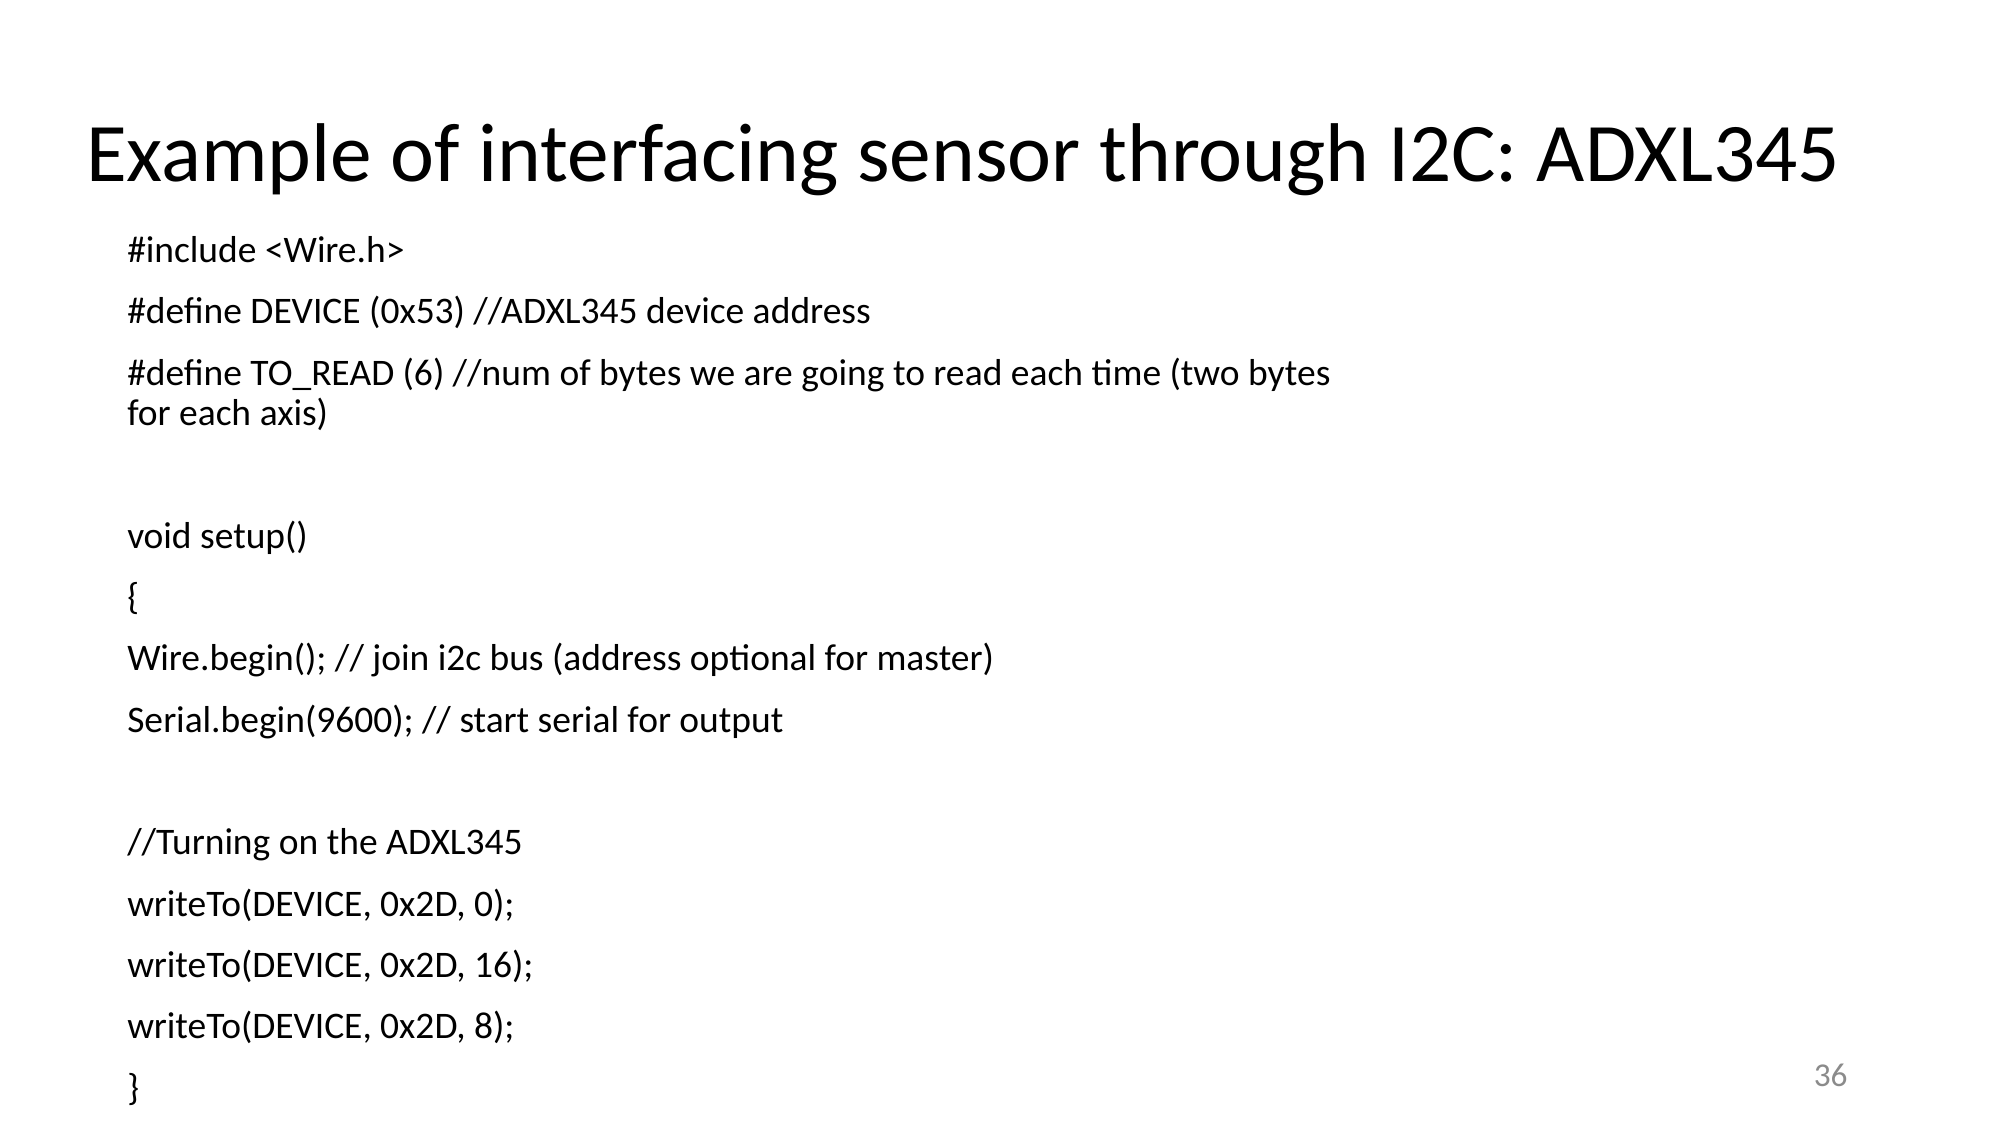

# Example of interfacing sensor through I2C: ADXL345
#include <Wire.h>
#define DEVICE (0x53) //ADXL345 device address
#define TO_READ (6) //num of bytes we are going to read each time (two bytes for each axis)

void setup()
{
Wire.begin(); // join i2c bus (address optional for master)
Serial.begin(9600); // start serial for output

//Turning on the ADXL345
writeTo(DEVICE, 0x2D, 0);
writeTo(DEVICE, 0x2D, 16);
writeTo(DEVICE, 0x2D, 8);
}
36